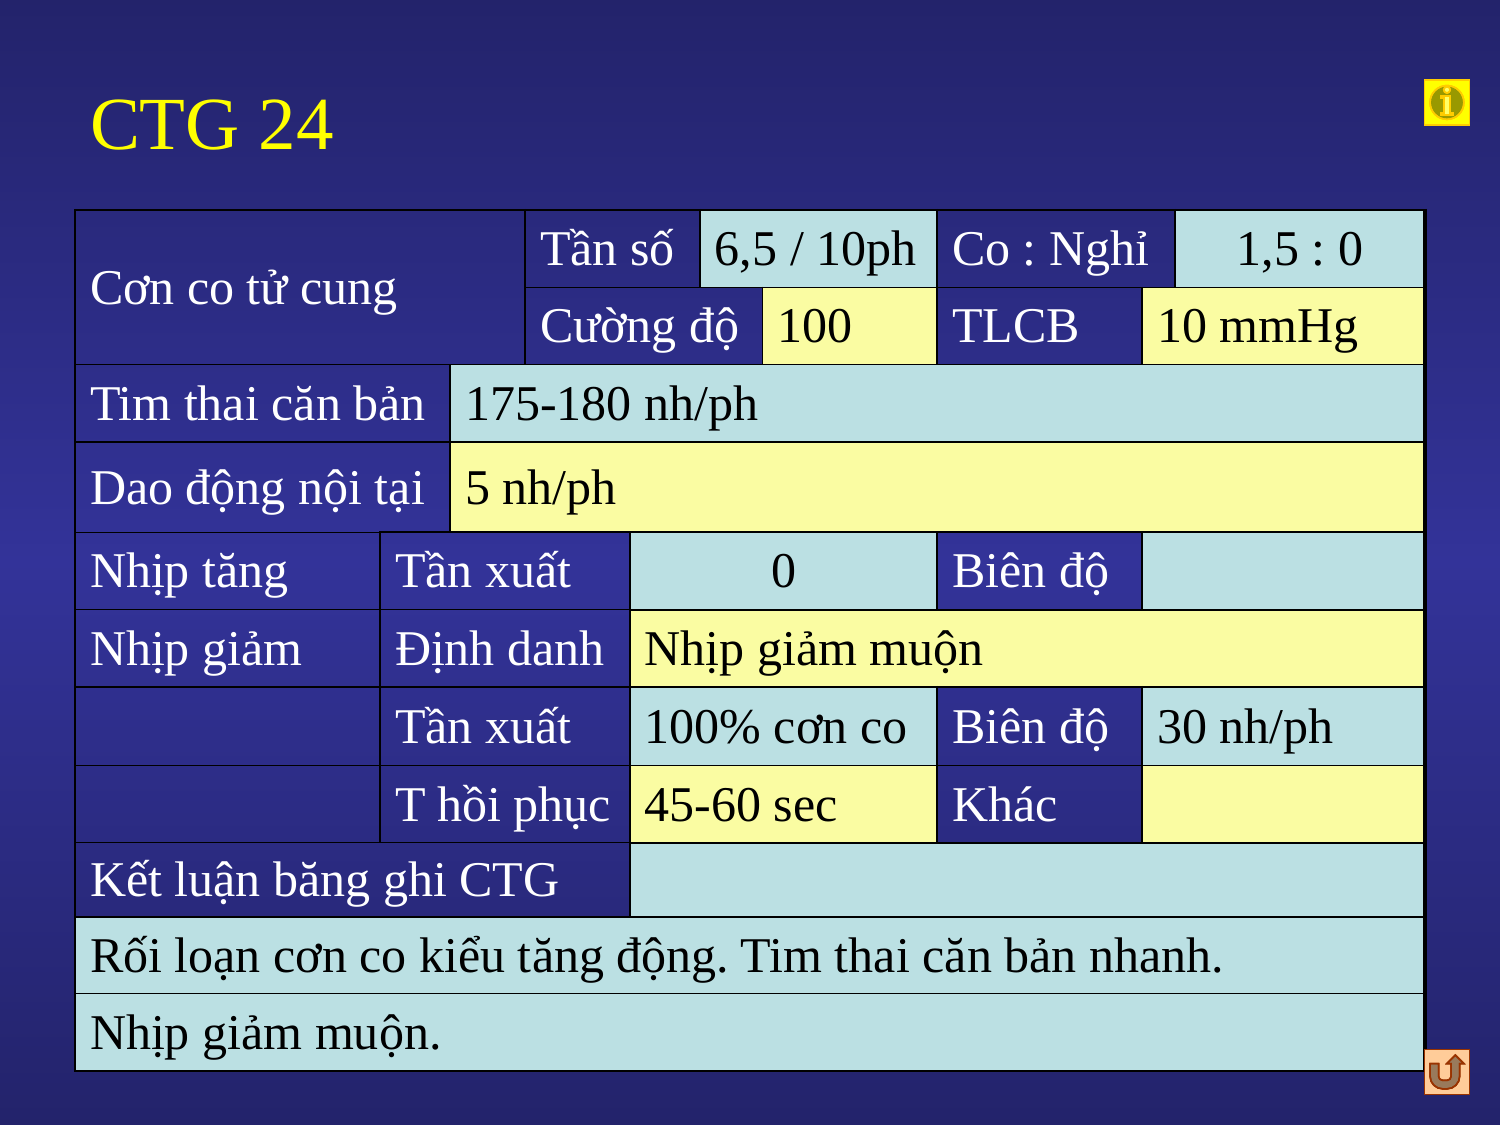

# CTG 24

| Cơn co tử cung |  |  | Tần số |  | 6,5 / 10ph |  | Co : Nghỉ |  | 1,5 : 0 |
| --- | --- | --- | --- | --- | --- | --- | --- | --- | --- |
|  |  |  | Cường độ |  |  | 100 | TLCB | 10 mmHg |  |
| Tim thai căn bản |  | 175-180 nh/ph |  |  |  |  |  |  |  |
| Dao động nội tại |  | 5 nh/ph |  |  |  |  |  |  |  |
| Nhịp tăng | Tần xuất |  |  | 0 |  |  | Biên độ |  |  |
| Nhịp giảm | Định danh |  |  | Nhịp giảm muộn |  |  |  |  |  |
|  | Tần xuất |  |  | 100% cơn co |  |  | Biên độ | 30 nh/ph |  |
|  | T hồi phục |  |  | 45-60 sec |  |  | Khác |  |  |
| Kết luận băng ghi CTG |  |  |  |  |  |  |  |  |  |
| Rối loạn cơn co kiểu tăng động. Tim thai căn bản nhanh. |  |  |  |  |  |  |  |  |  |
| Nhịp giảm muộn. |  |  |  |  |  |  |  |  |  |